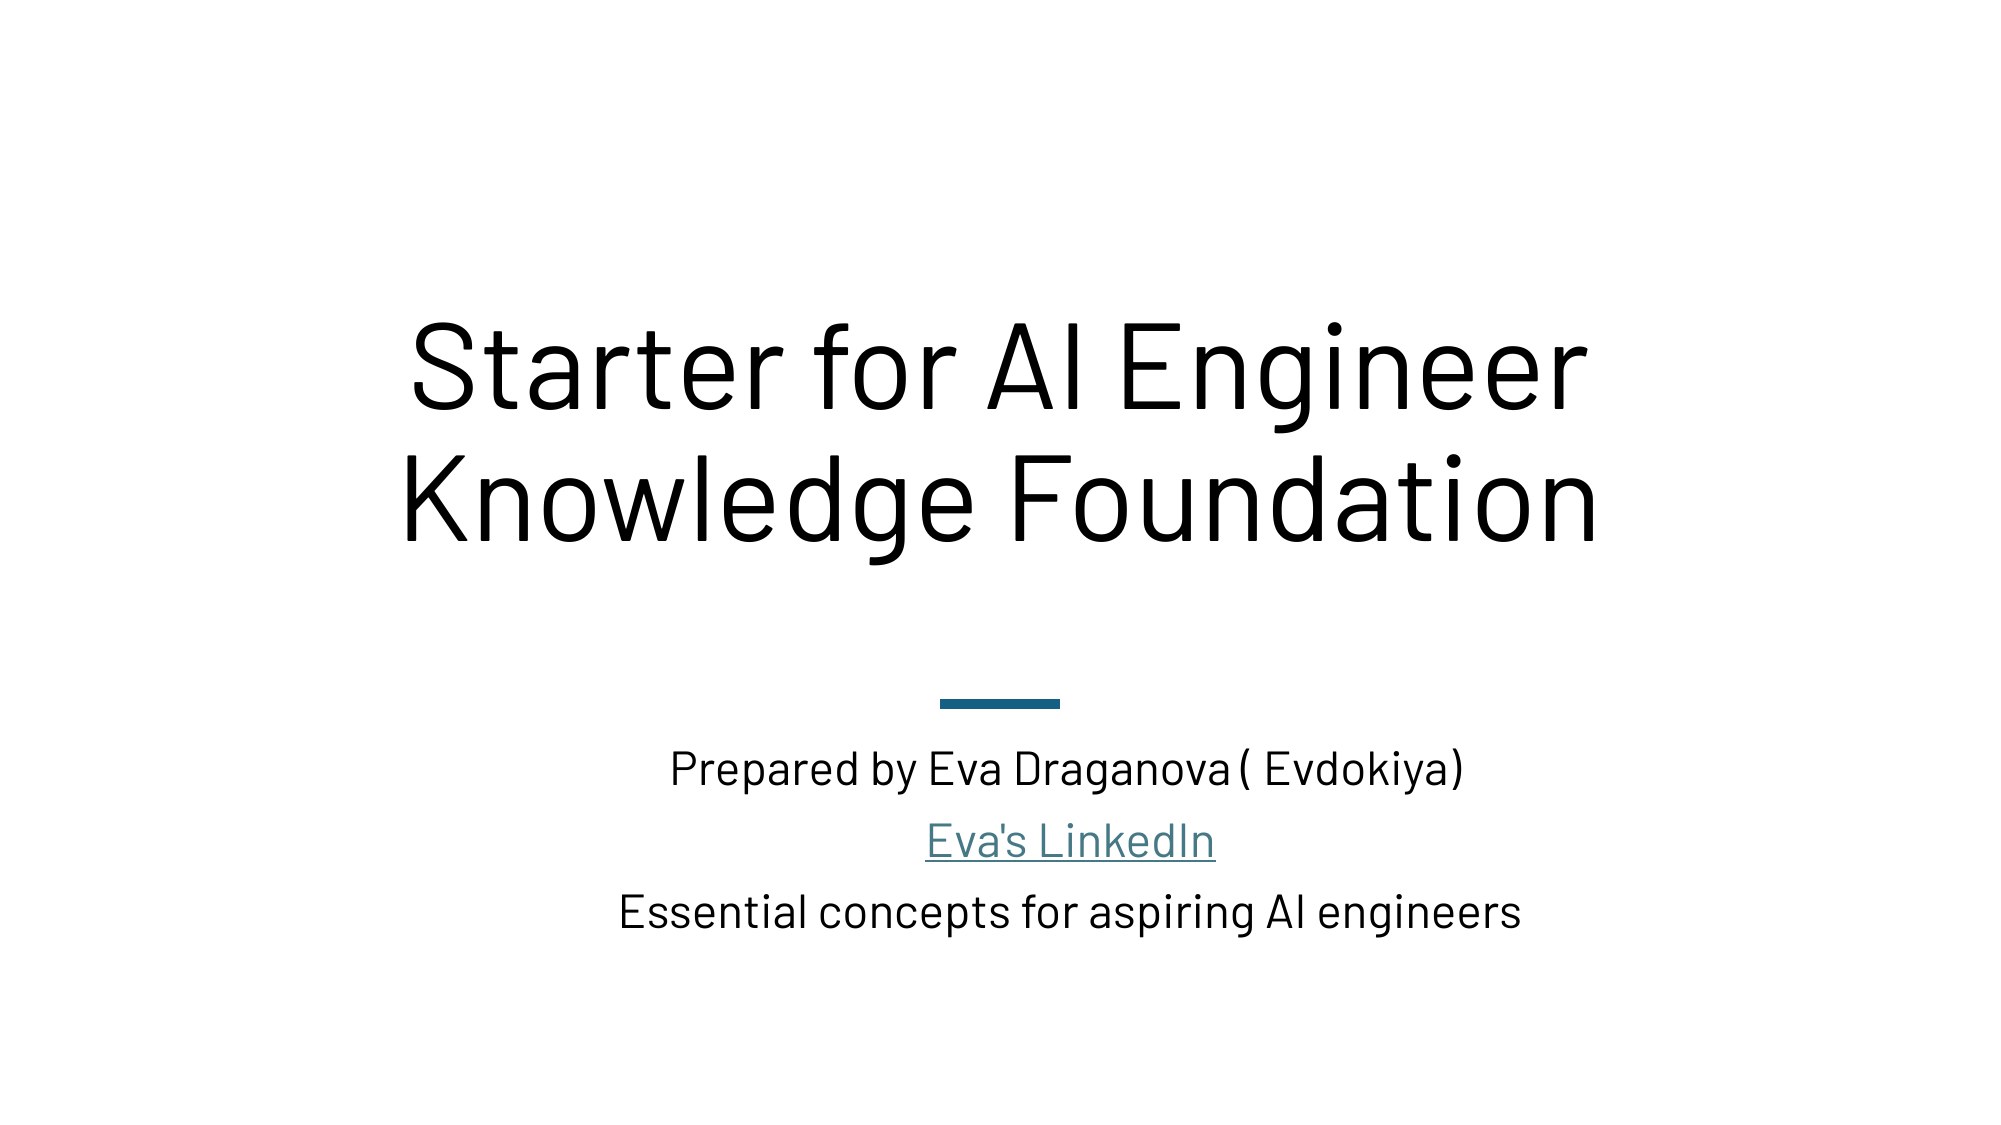

# Starter for AI Engineer Knowledge Foundation
Prepared by Eva Draganova ( Evdokiya)
Eva's LinkedIn
Essential concepts for aspiring AI engineers